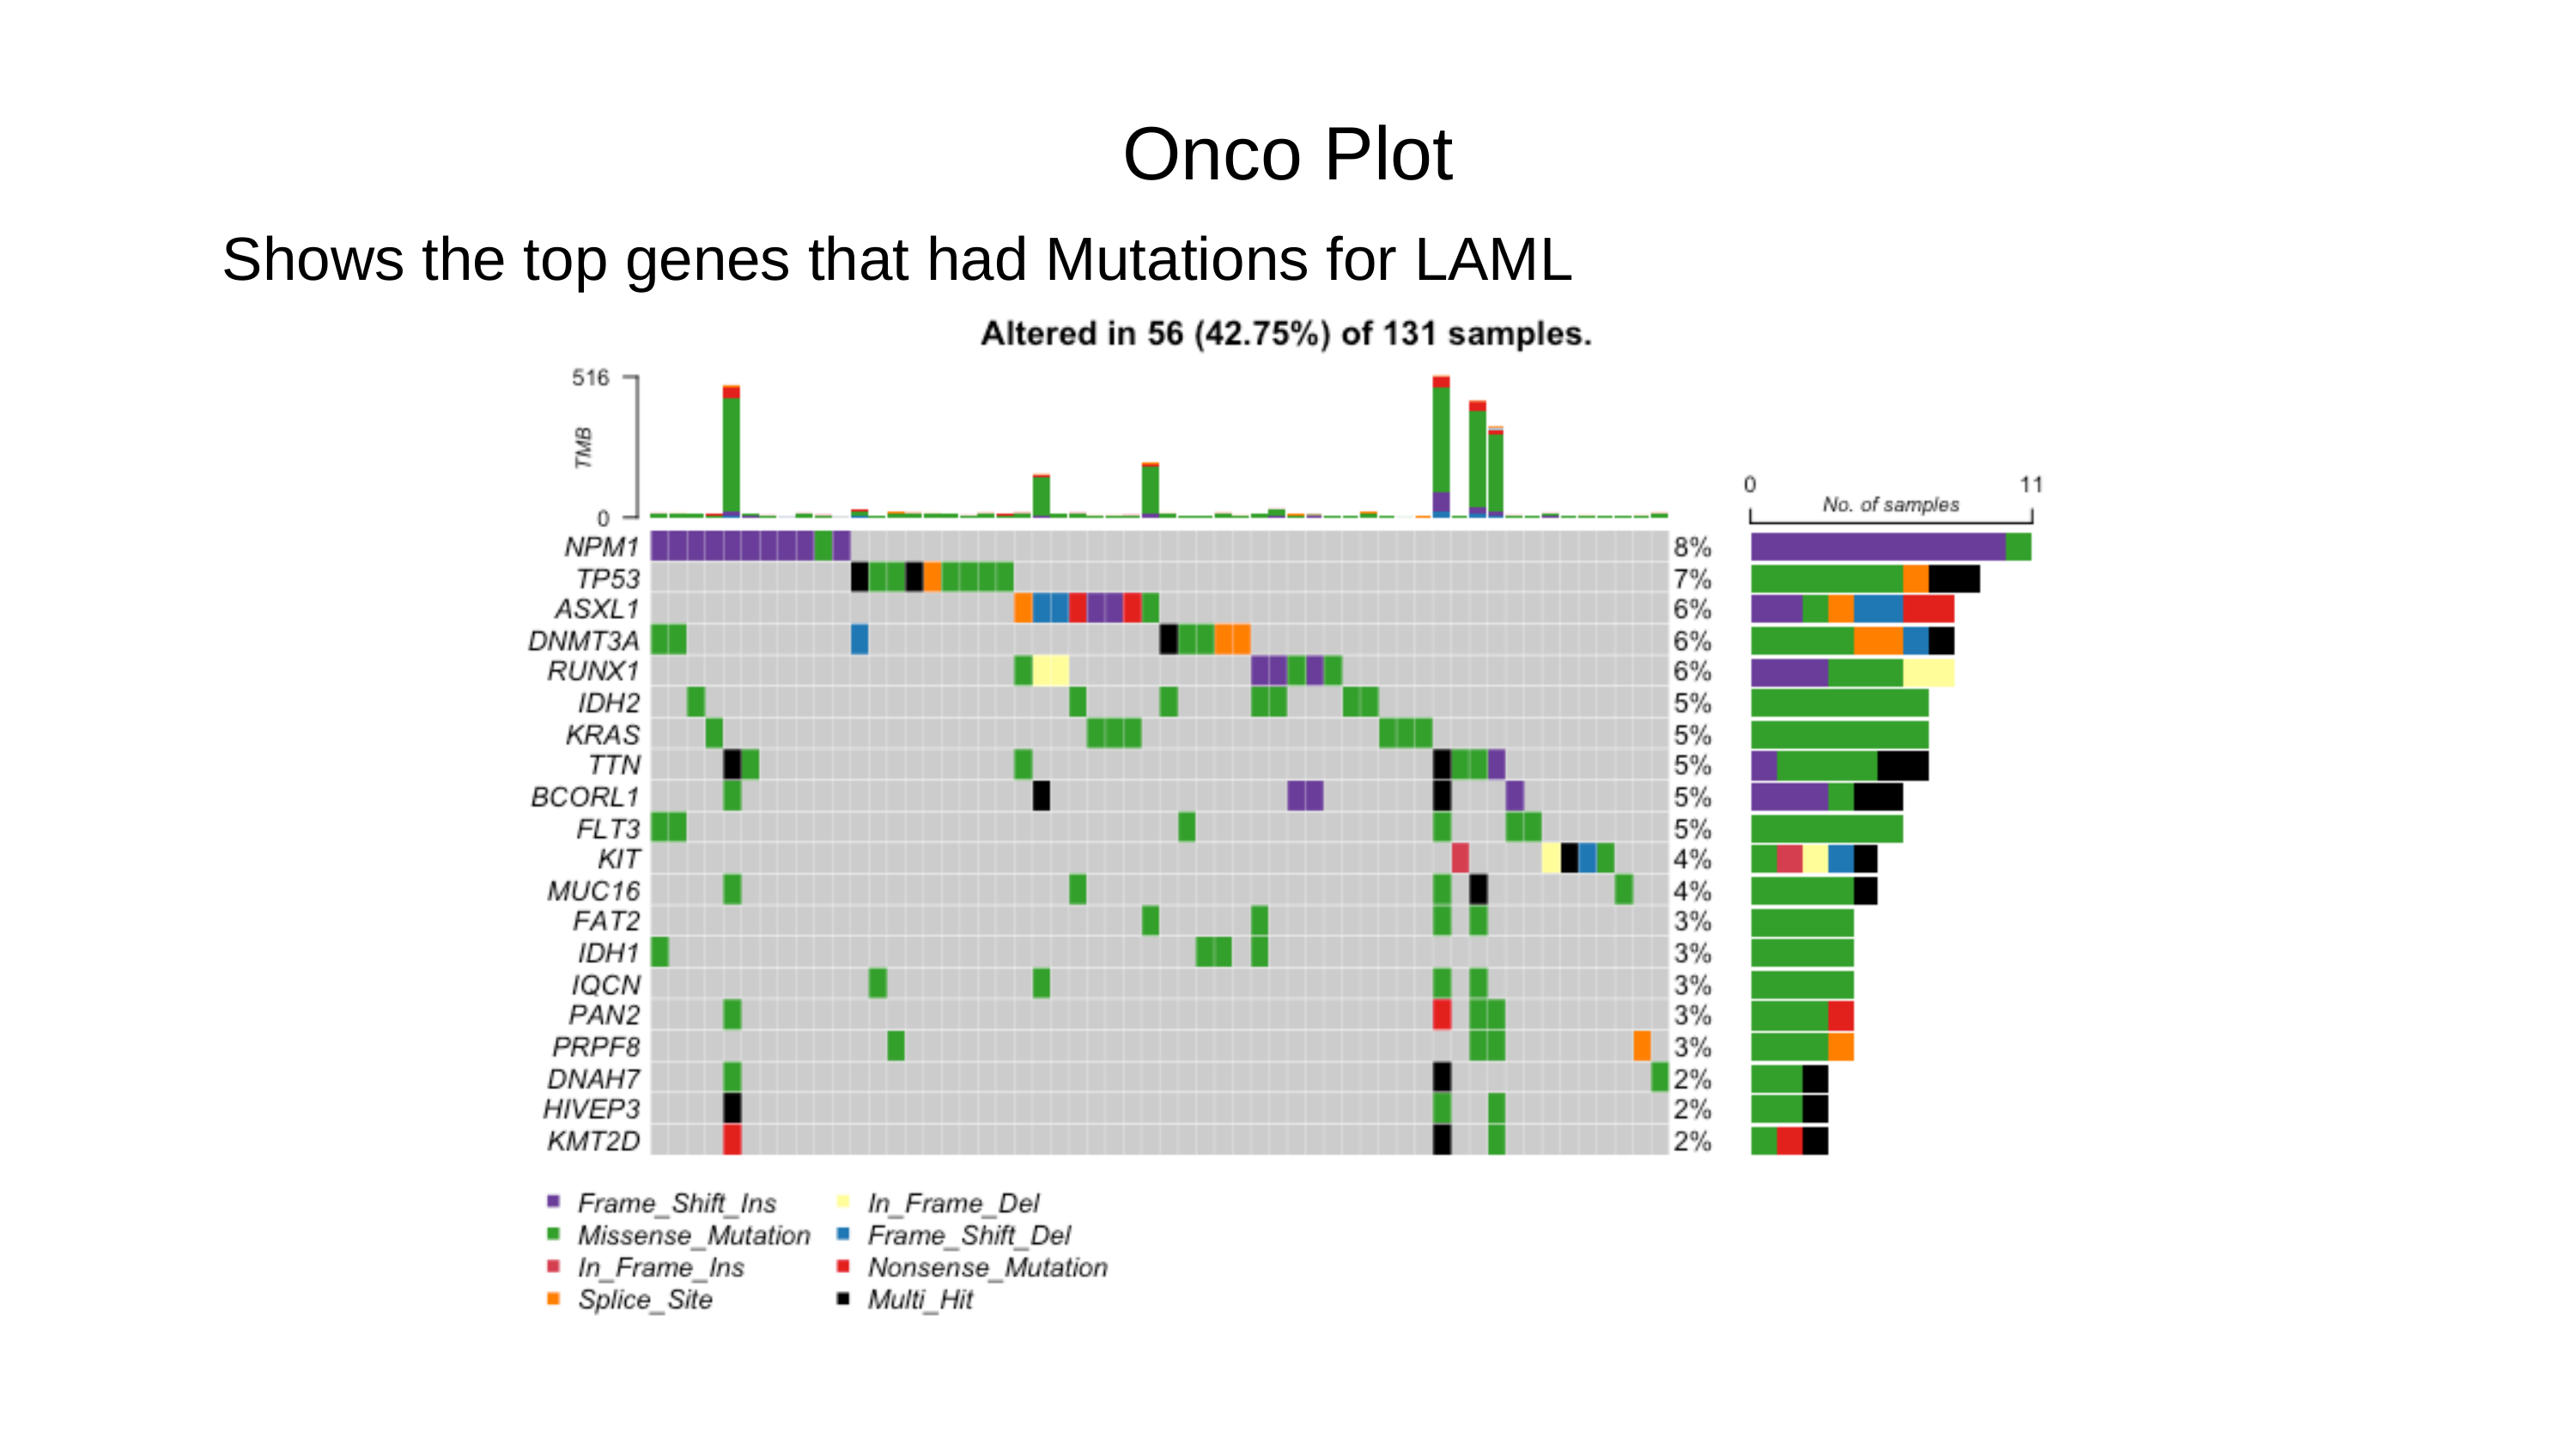

Onco Plot
Shows the top genes that had Mutations for LAML